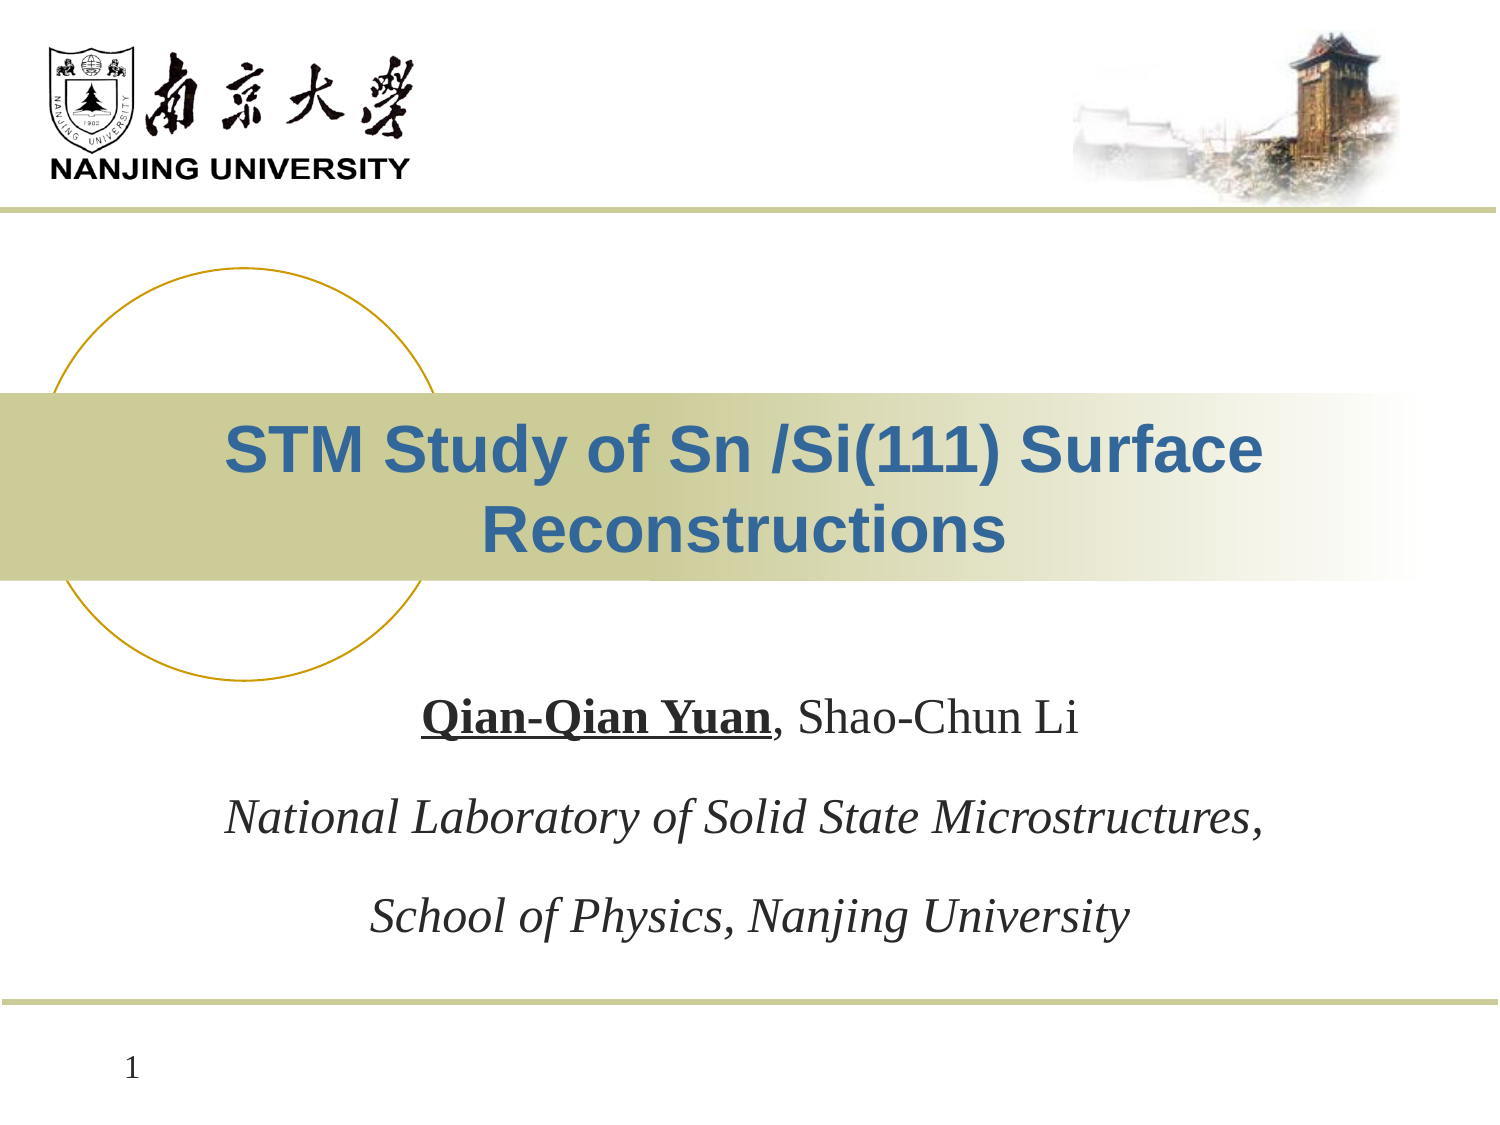

# STM Study of Sn /Si(111) Surface Reconstructions
Qian-Qian Yuan, Shao-Chun Li
National Laboratory of Solid State Microstructures,
School of Physics, Nanjing University
1